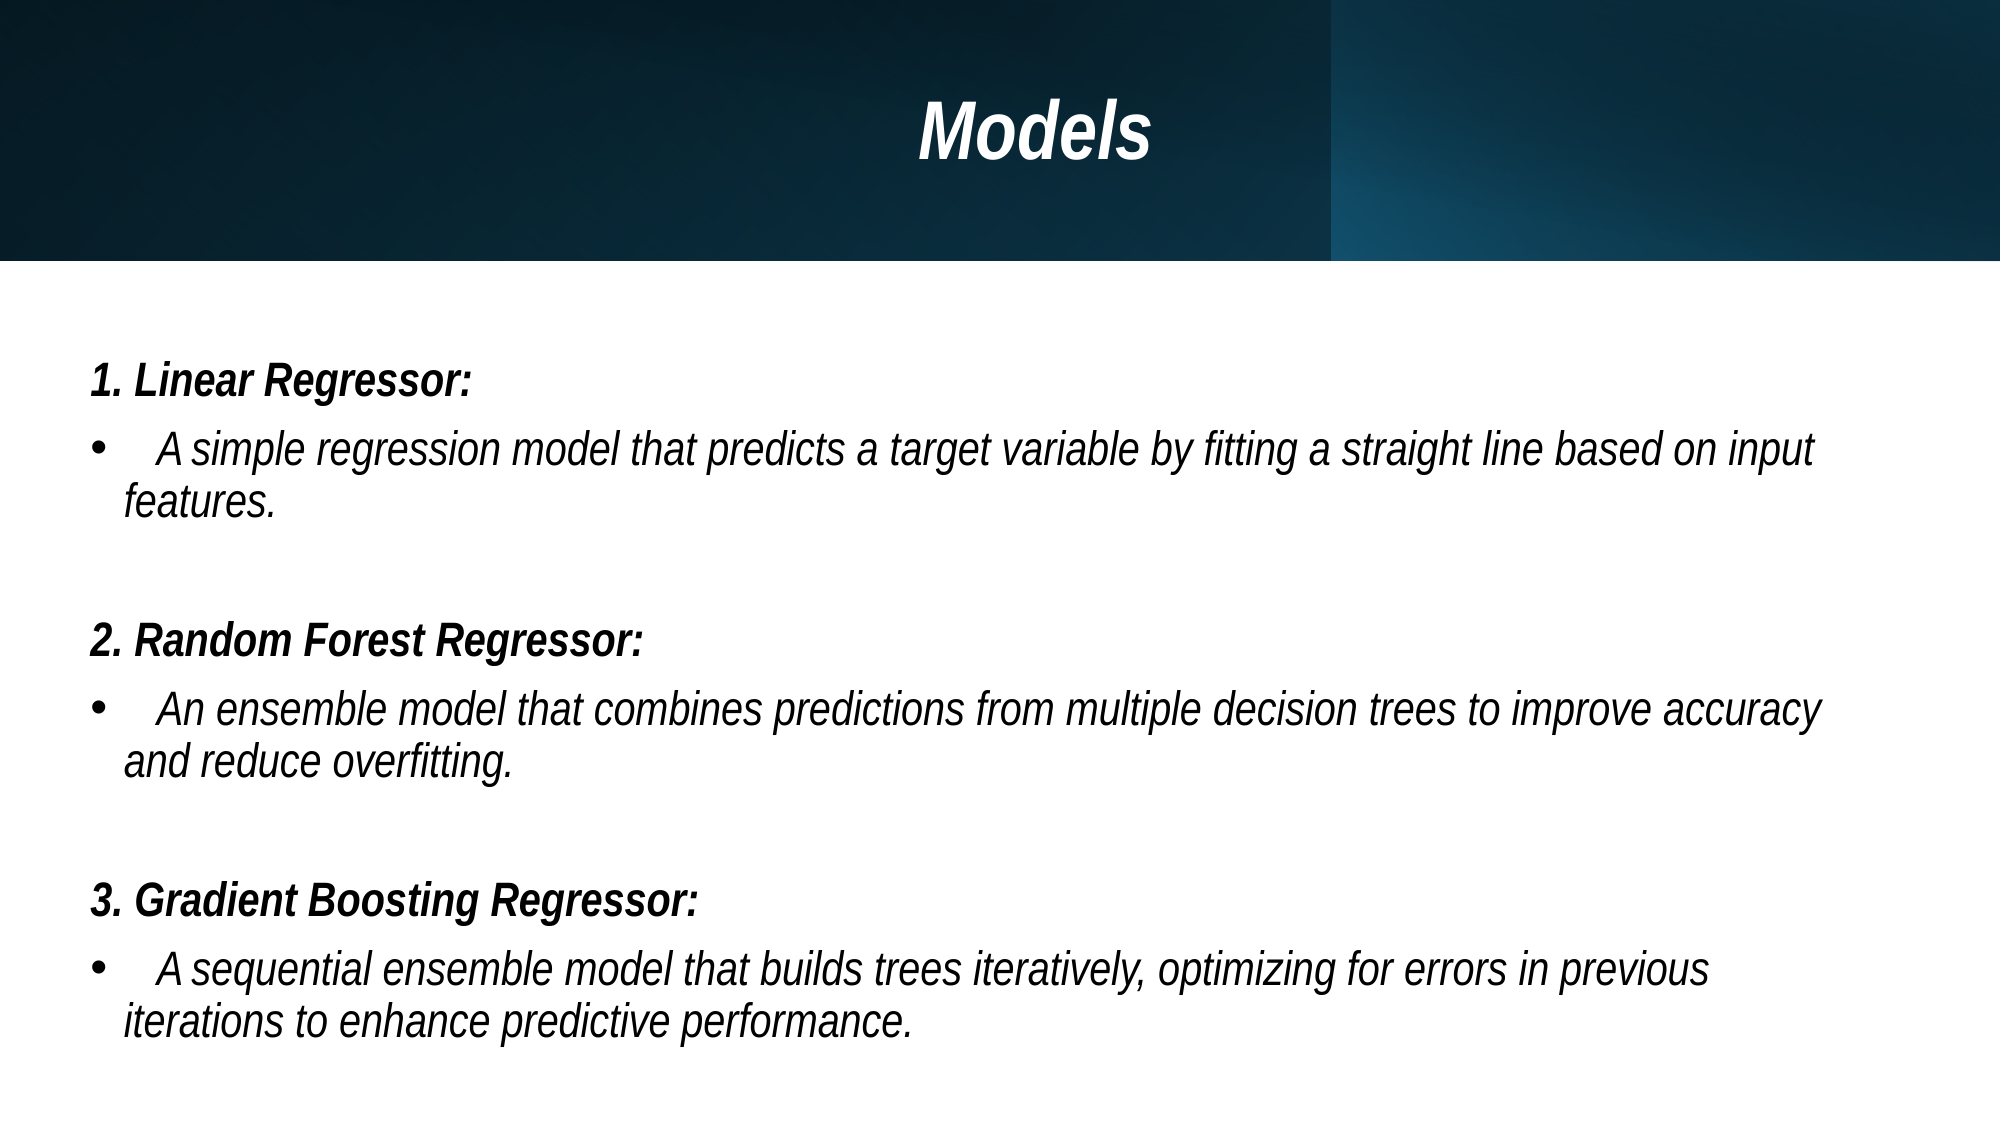

# Models
1. Linear Regressor:
   A simple regression model that predicts a target variable by fitting a straight line based on input features.

2. Random Forest Regressor:
   An ensemble model that combines predictions from multiple decision trees to improve accuracy and reduce overfitting.

3. Gradient Boosting Regressor:
   A sequential ensemble model that builds trees iteratively, optimizing for errors in previous iterations to enhance predictive performance.